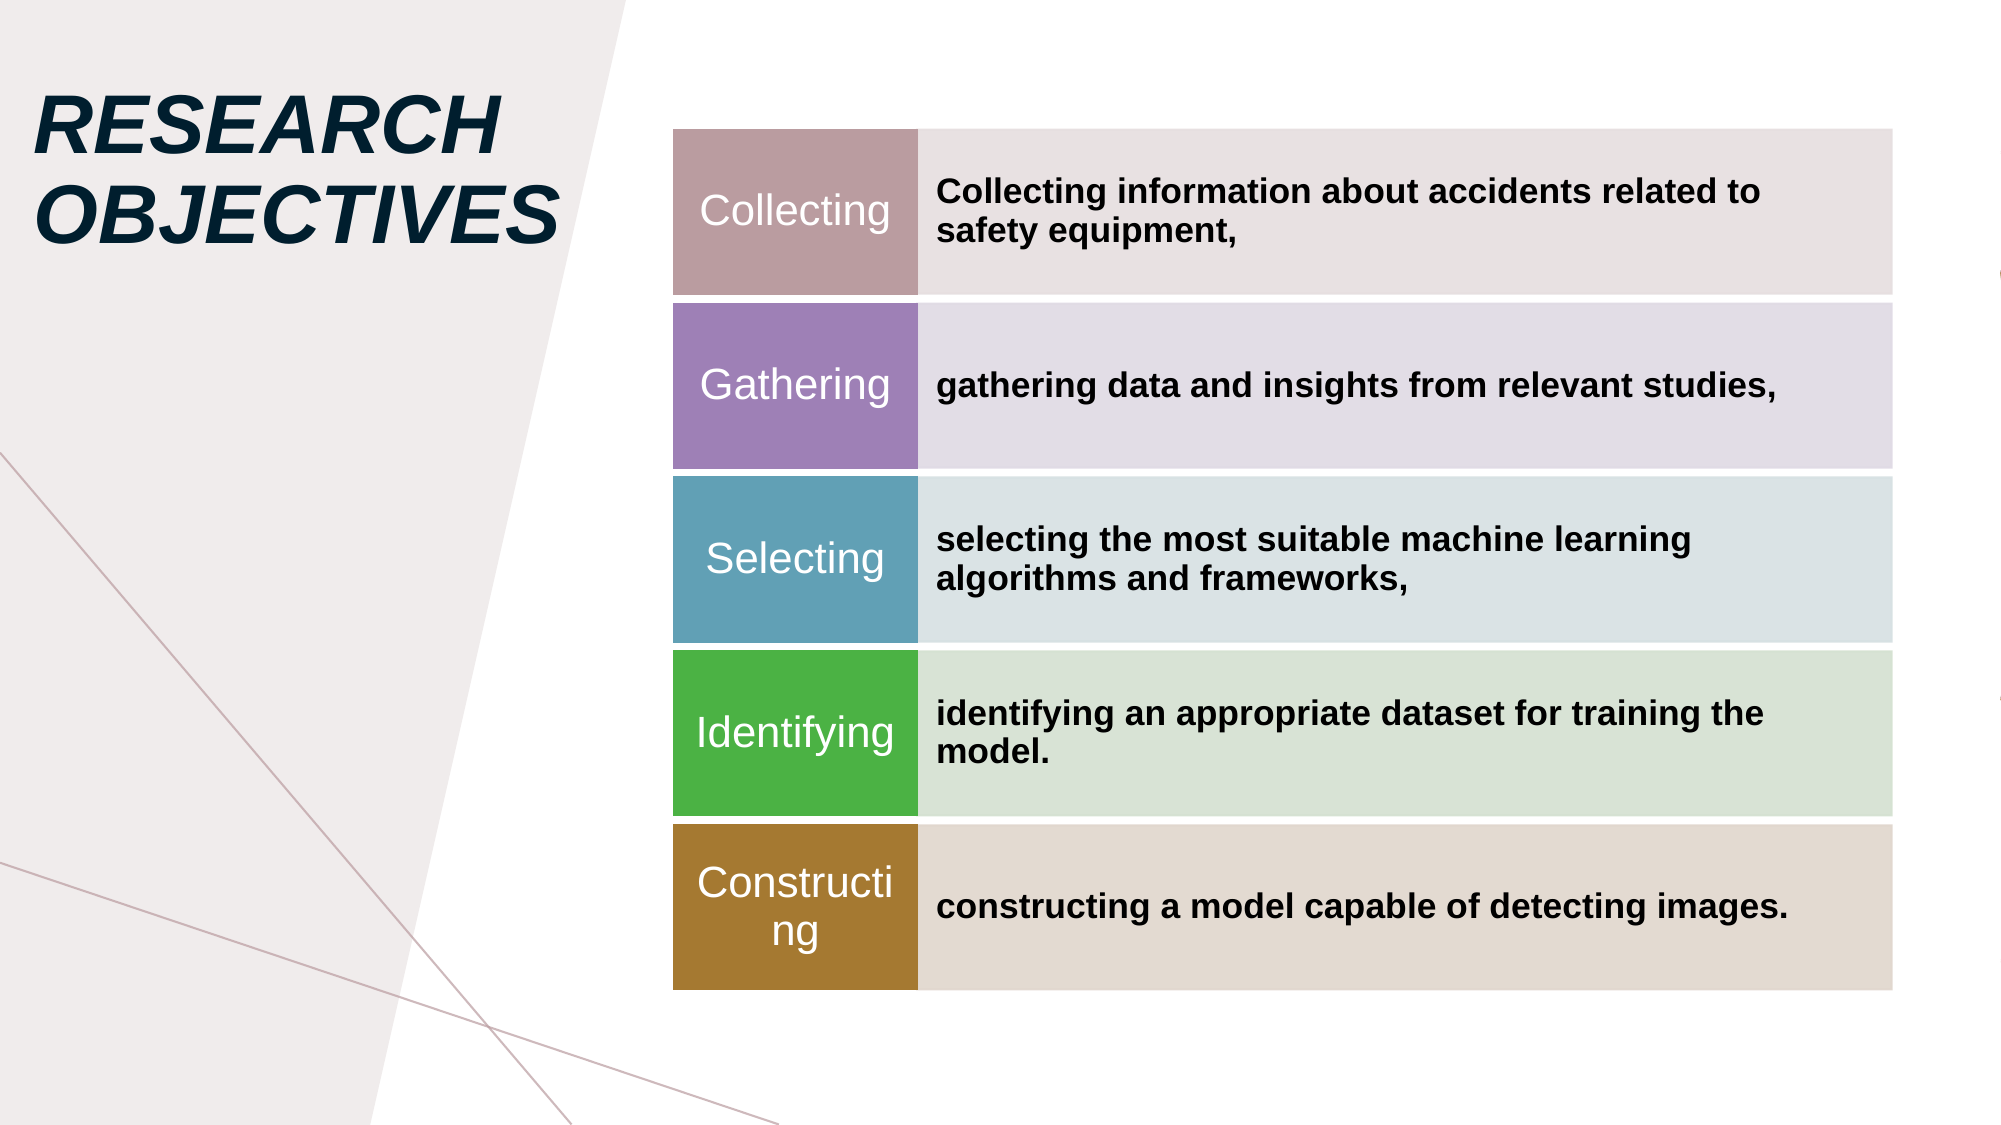

# Research Objectives
Collecting information about accidents related to safety equipment,
Collecting
gathering data and insights from relevant studies,
Gathering
selecting the most suitable machine learning algorithms and frameworks,
Selecting
identifying an appropriate dataset for training the model.
Identifying
constructing a model capable of detecting images.
Constructing